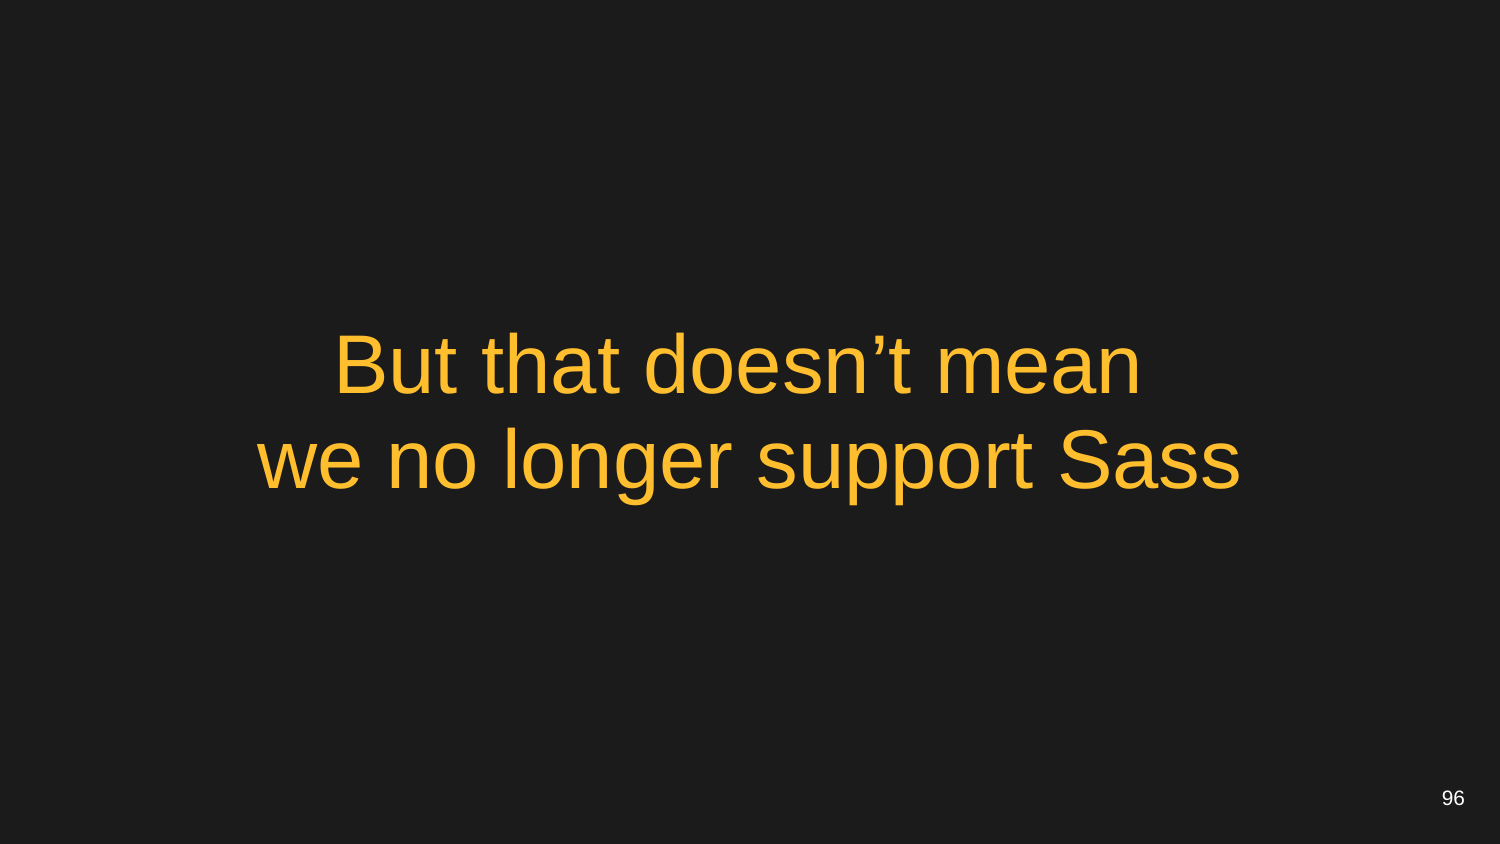

# But that doesn’t mean we no longer support Sass
96